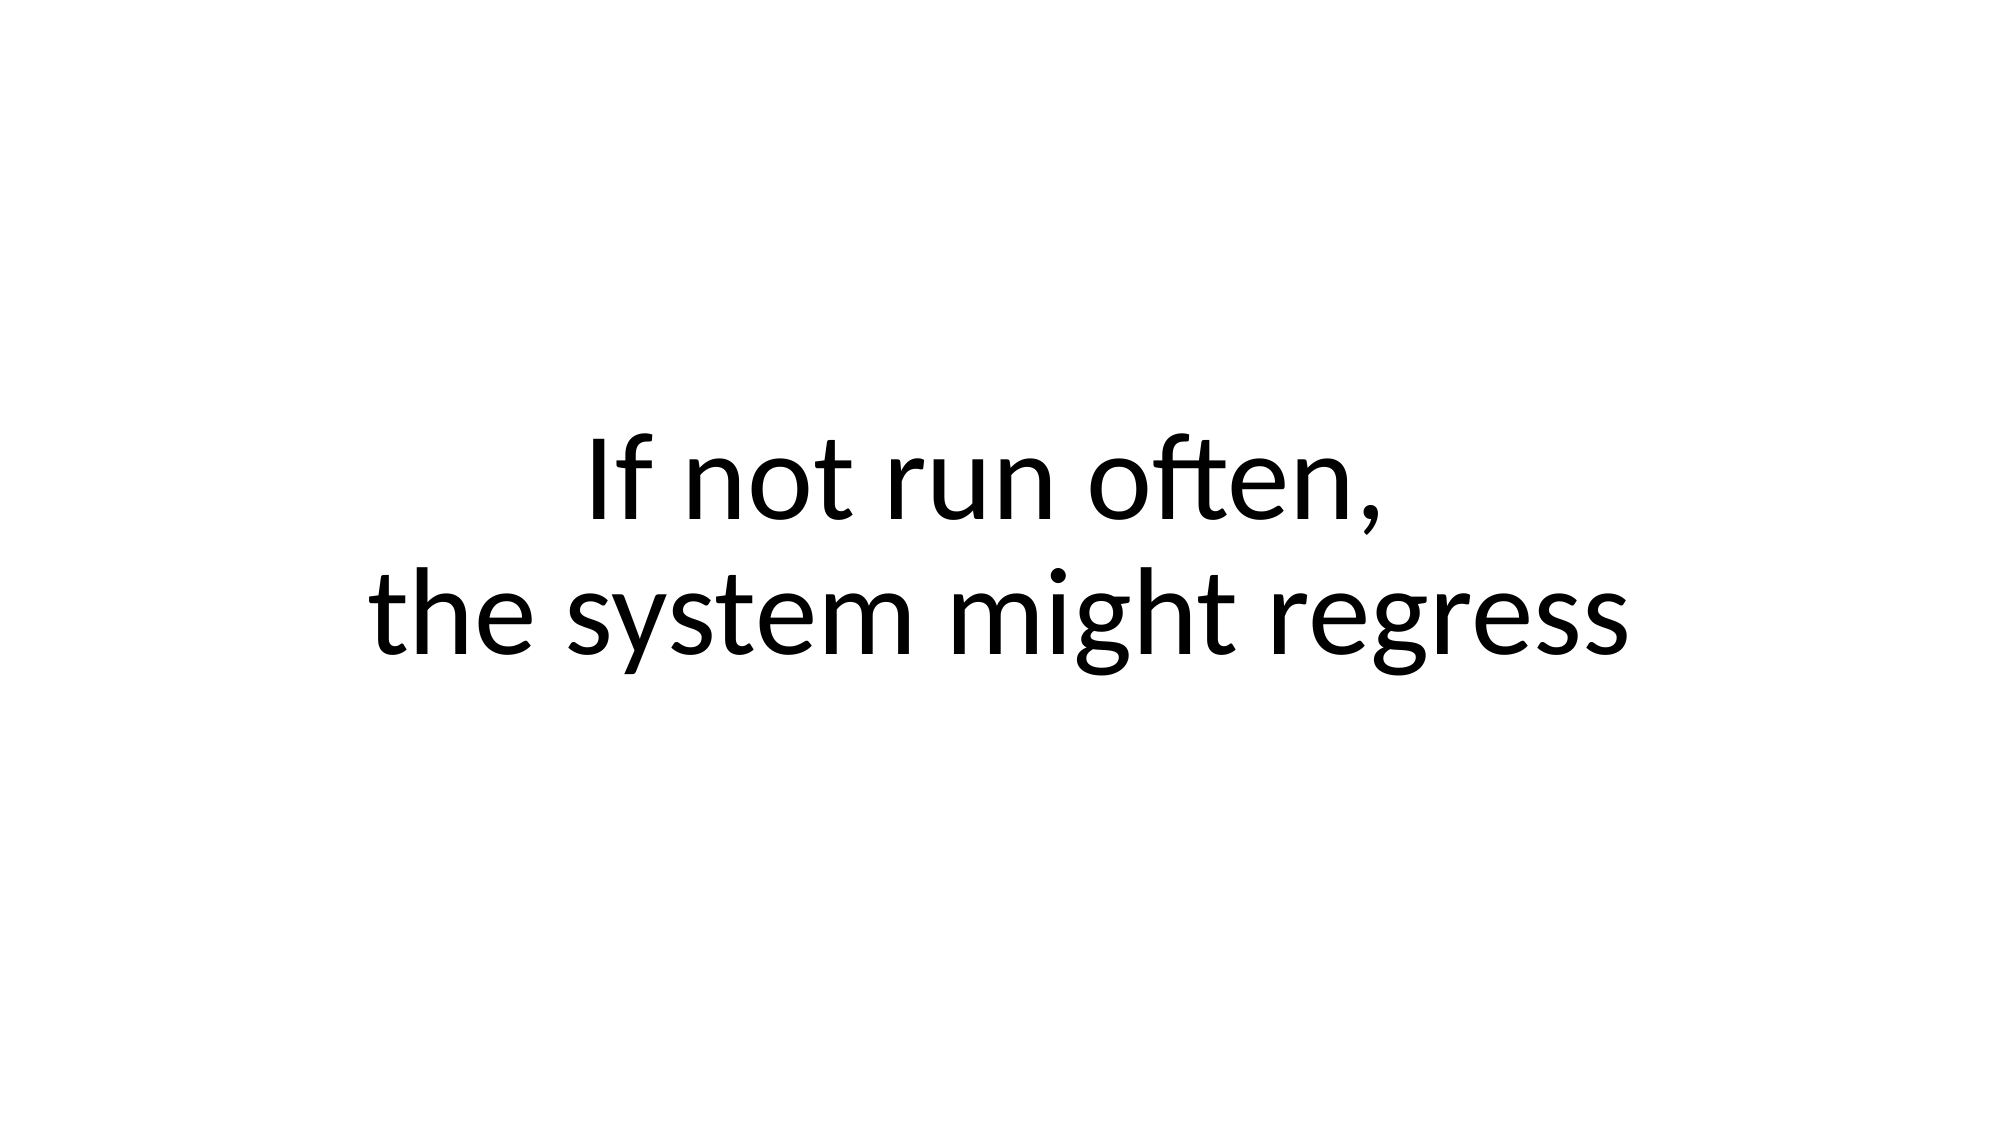

#

If not run often,
the system might regress